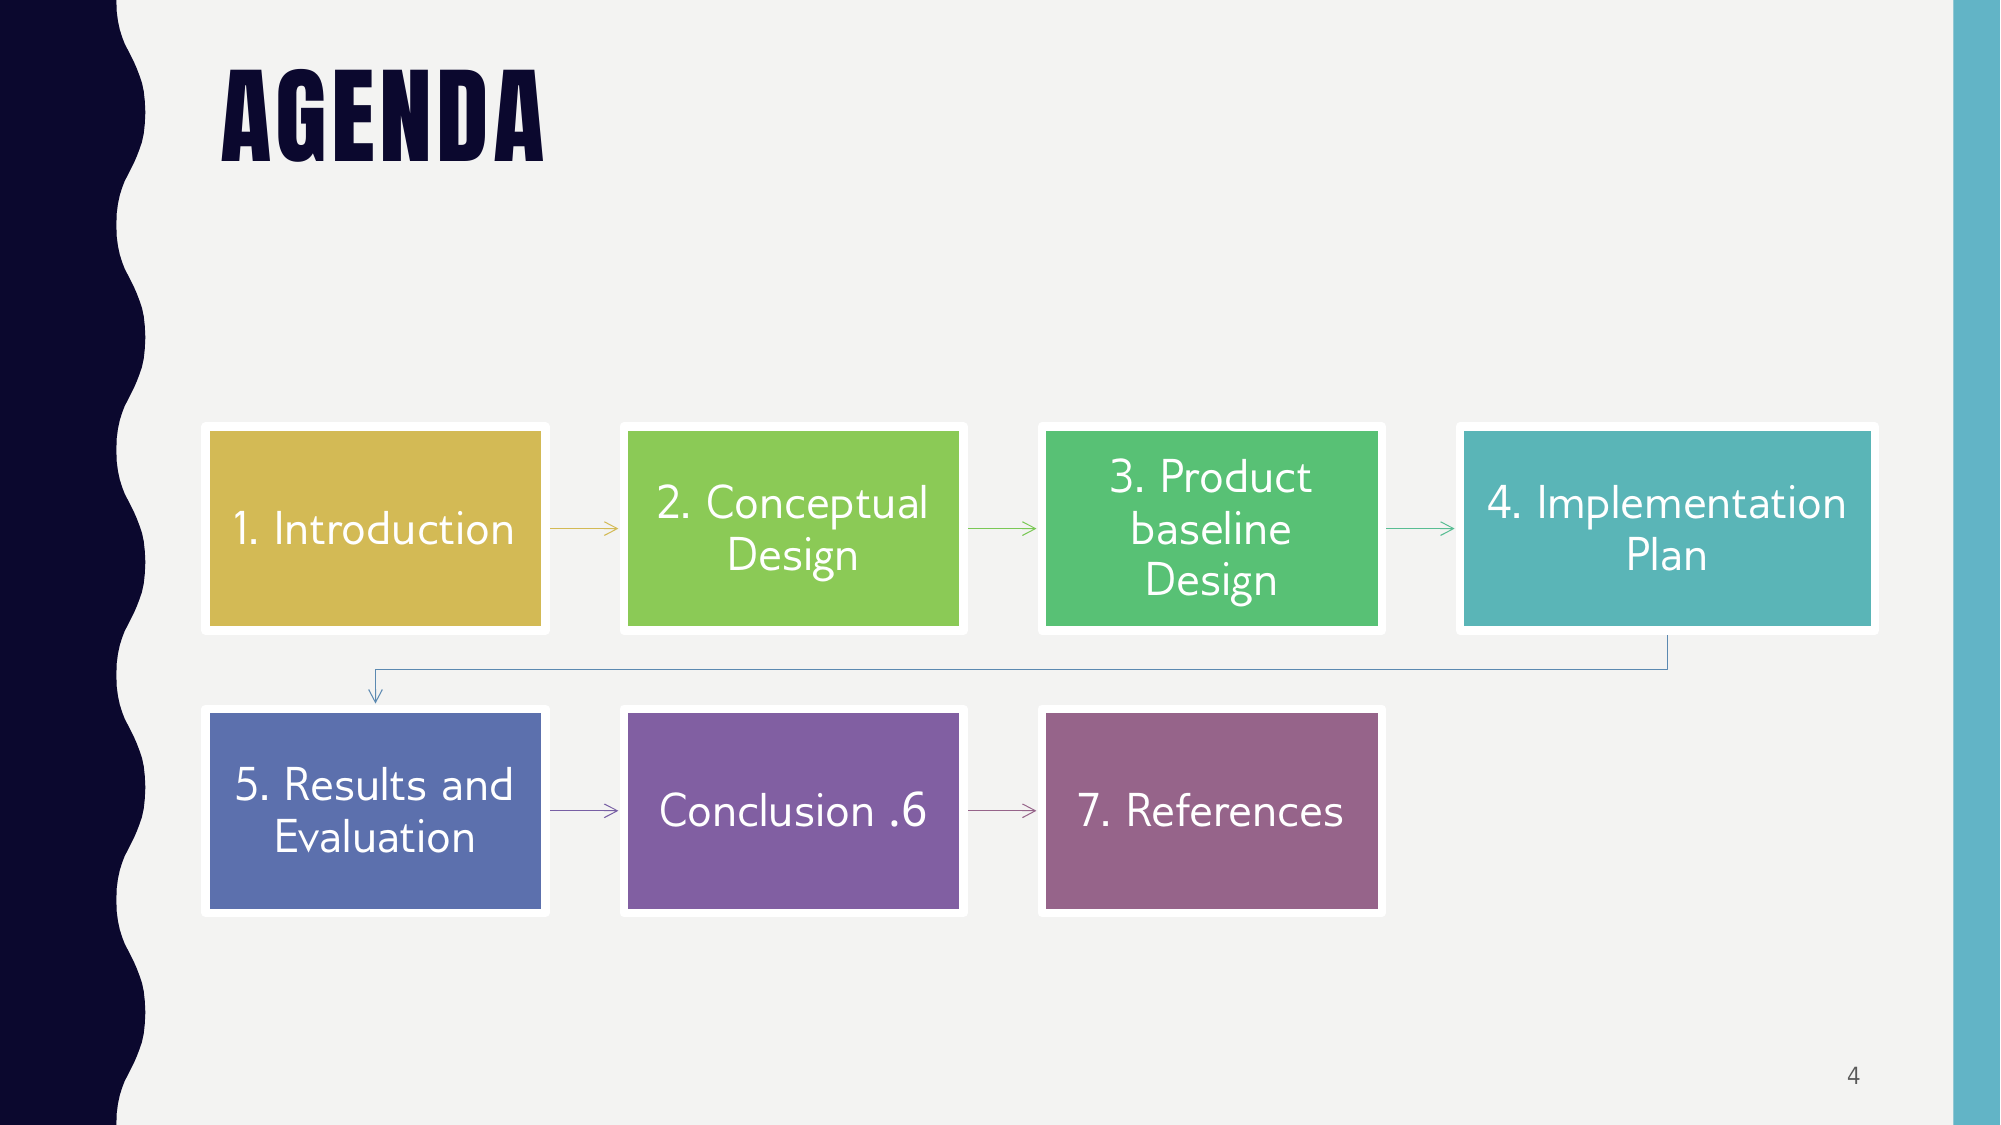

# agenda

1. Introduction

2. Conceptual Design

3. Product baseline Design

4. Implementation Plan

5. Results and Evaluation

6. Conclusion
7. References
4